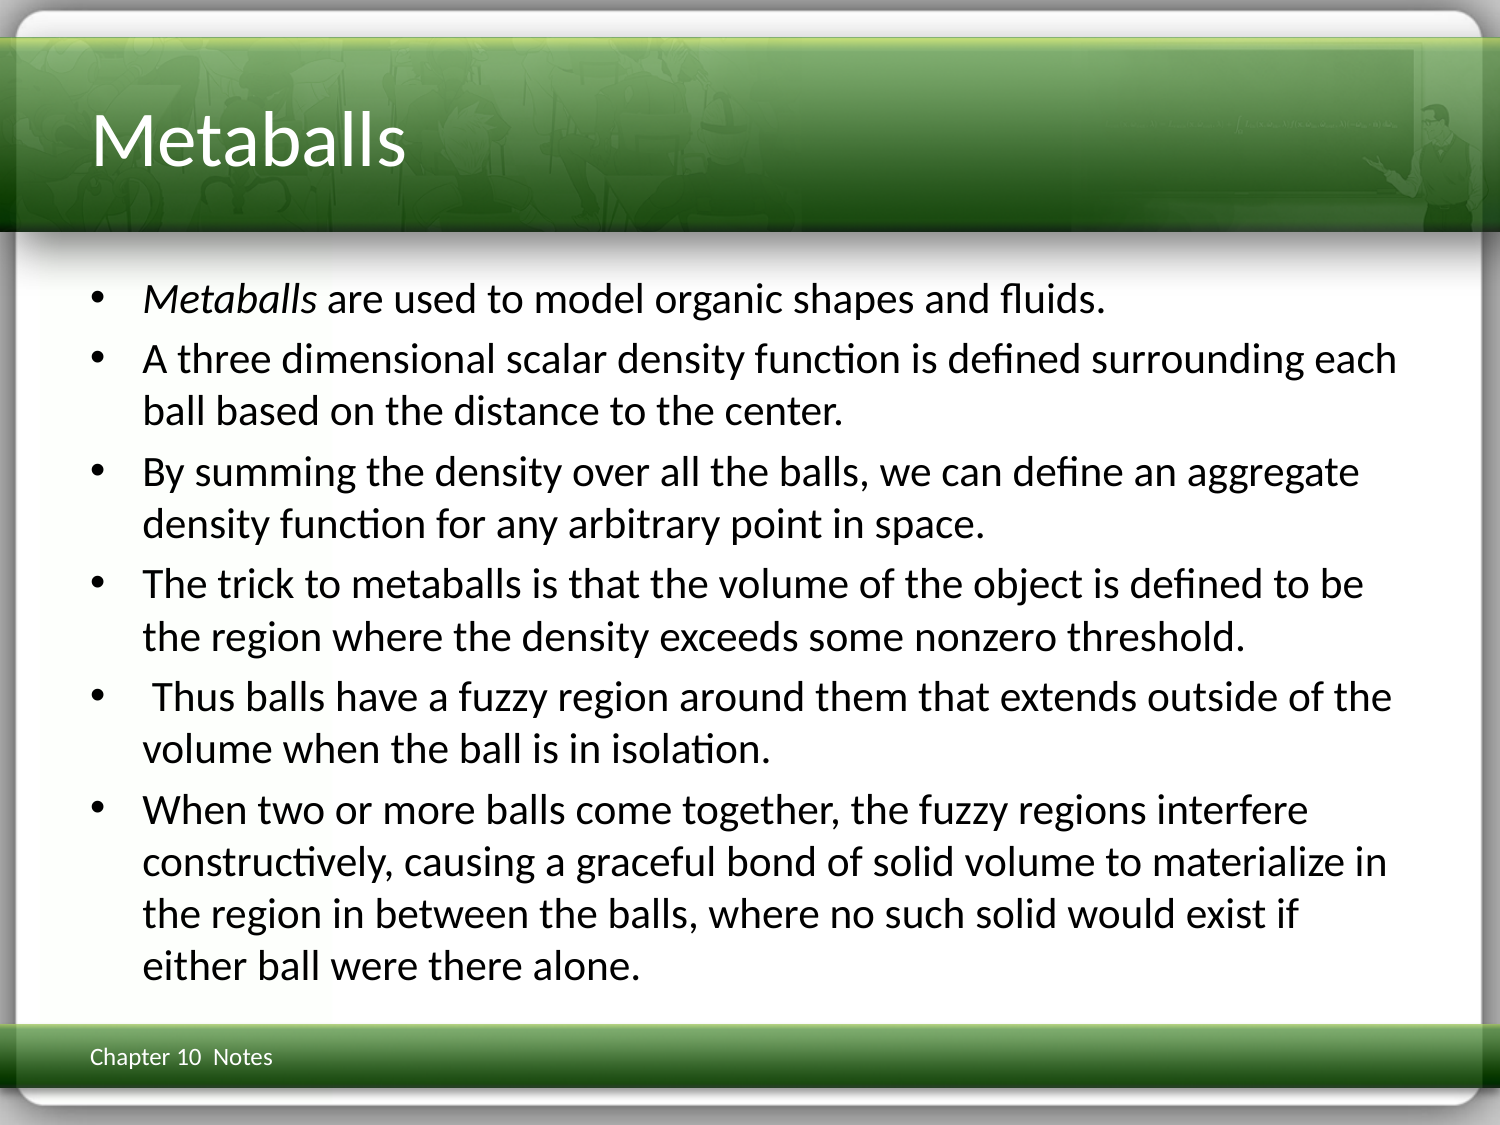

# Metaballs
Metaballs are used to model organic shapes and fluids.
A three dimensional scalar density function is defined surrounding each ball based on the distance to the center.
By summing the density over all the balls, we can define an aggregate density function for any arbitrary point in space.
The trick to metaballs is that the volume of the object is defined to be the region where the density exceeds some nonzero threshold.
 Thus balls have a fuzzy region around them that extends outside of the volume when the ball is in isolation.
When two or more balls come together, the fuzzy regions interfere constructively, causing a graceful bond of solid volume to materialize in the region in between the balls, where no such solid would exist if either ball were there alone.
Chapter 10  Notes
3D Math Primer for Graphics & Game Dev
79